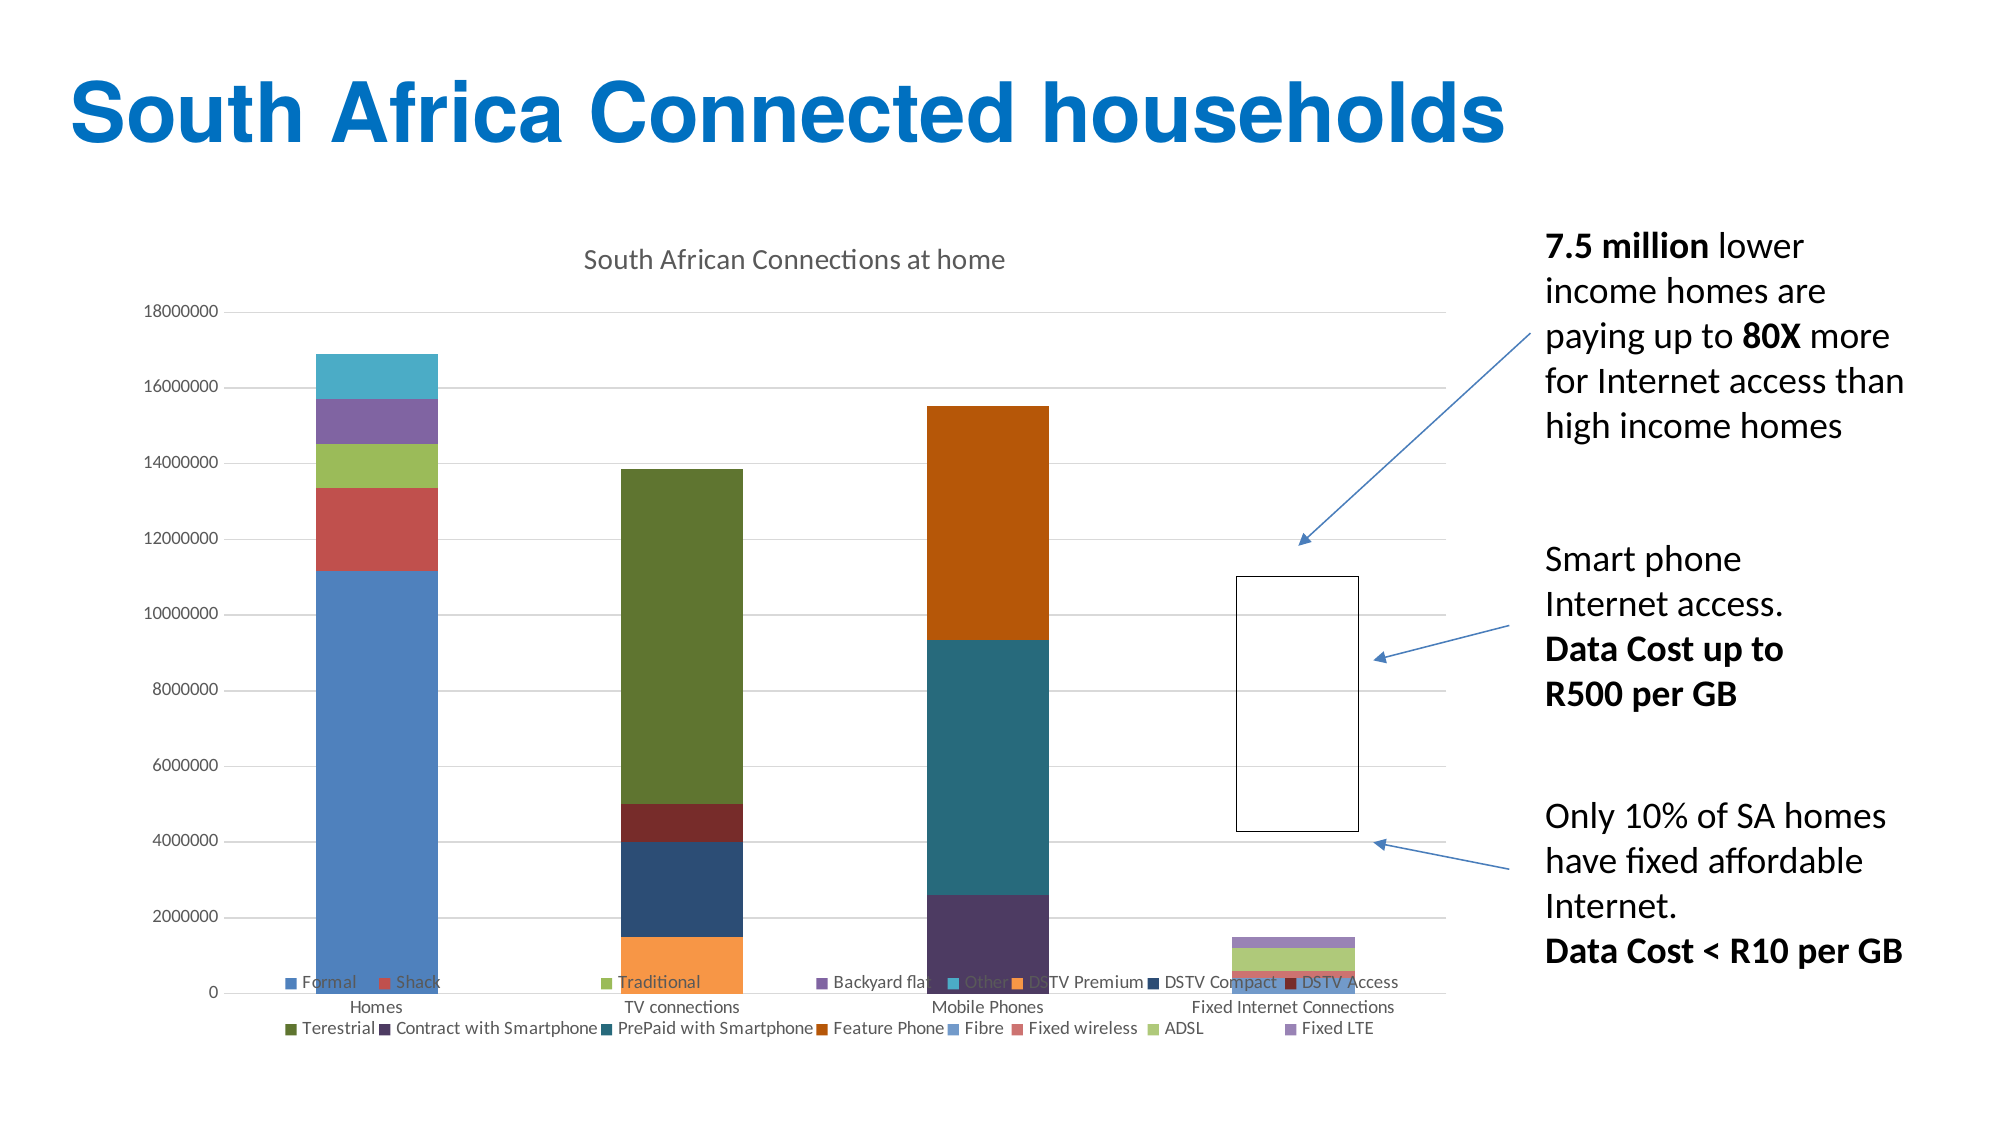

South Africa Connected households

### Chart: South African Connections at home

| Category | Formal | Shack | Traditional | Backyard flat | Other | DSTV Premium | DSTV Compact  | DSTV Access | Terestrial | Contract with Smartphone | PrePaid with Smartphone | Feature Phone | Fibre | Fixed wireless | ADSL | Fixed LTE |
|---|---|---|---|---|---|---|---|---|---|---|---|---|---|---|---|---|
| Homes | 11154000.0 | 2197000.0 | 1183000.0 | 1183000.0 | 1183000.0 | None | None | None | None | None | None | None | None | None | None | None |
| TV connections | None | None | None | None | None | 1500000.0 | 2500000.0 | 1000000.0 | 8858000.0 | None | None | None | None | None | None | None |
| Mobile Phones | None | None | None | None | None | None | None | None | None | 2600000.0 | 6750000.0 | 6186000.0 | None | None | None | None |
| Fixed Internet Connections | None | None | None | None | None | None | None | None | None | None | None | None | 400000.0 | 200000.0 | 600000.0 | 300000.0 |
7.5 million lower income homes are paying up to 80X more for Internet access than high income homes
Smart phone Internet access.
Data Cost up to R500 per GB

Only 10% of SA homes have fixed affordable Internet.
Data Cost < R10 per GB